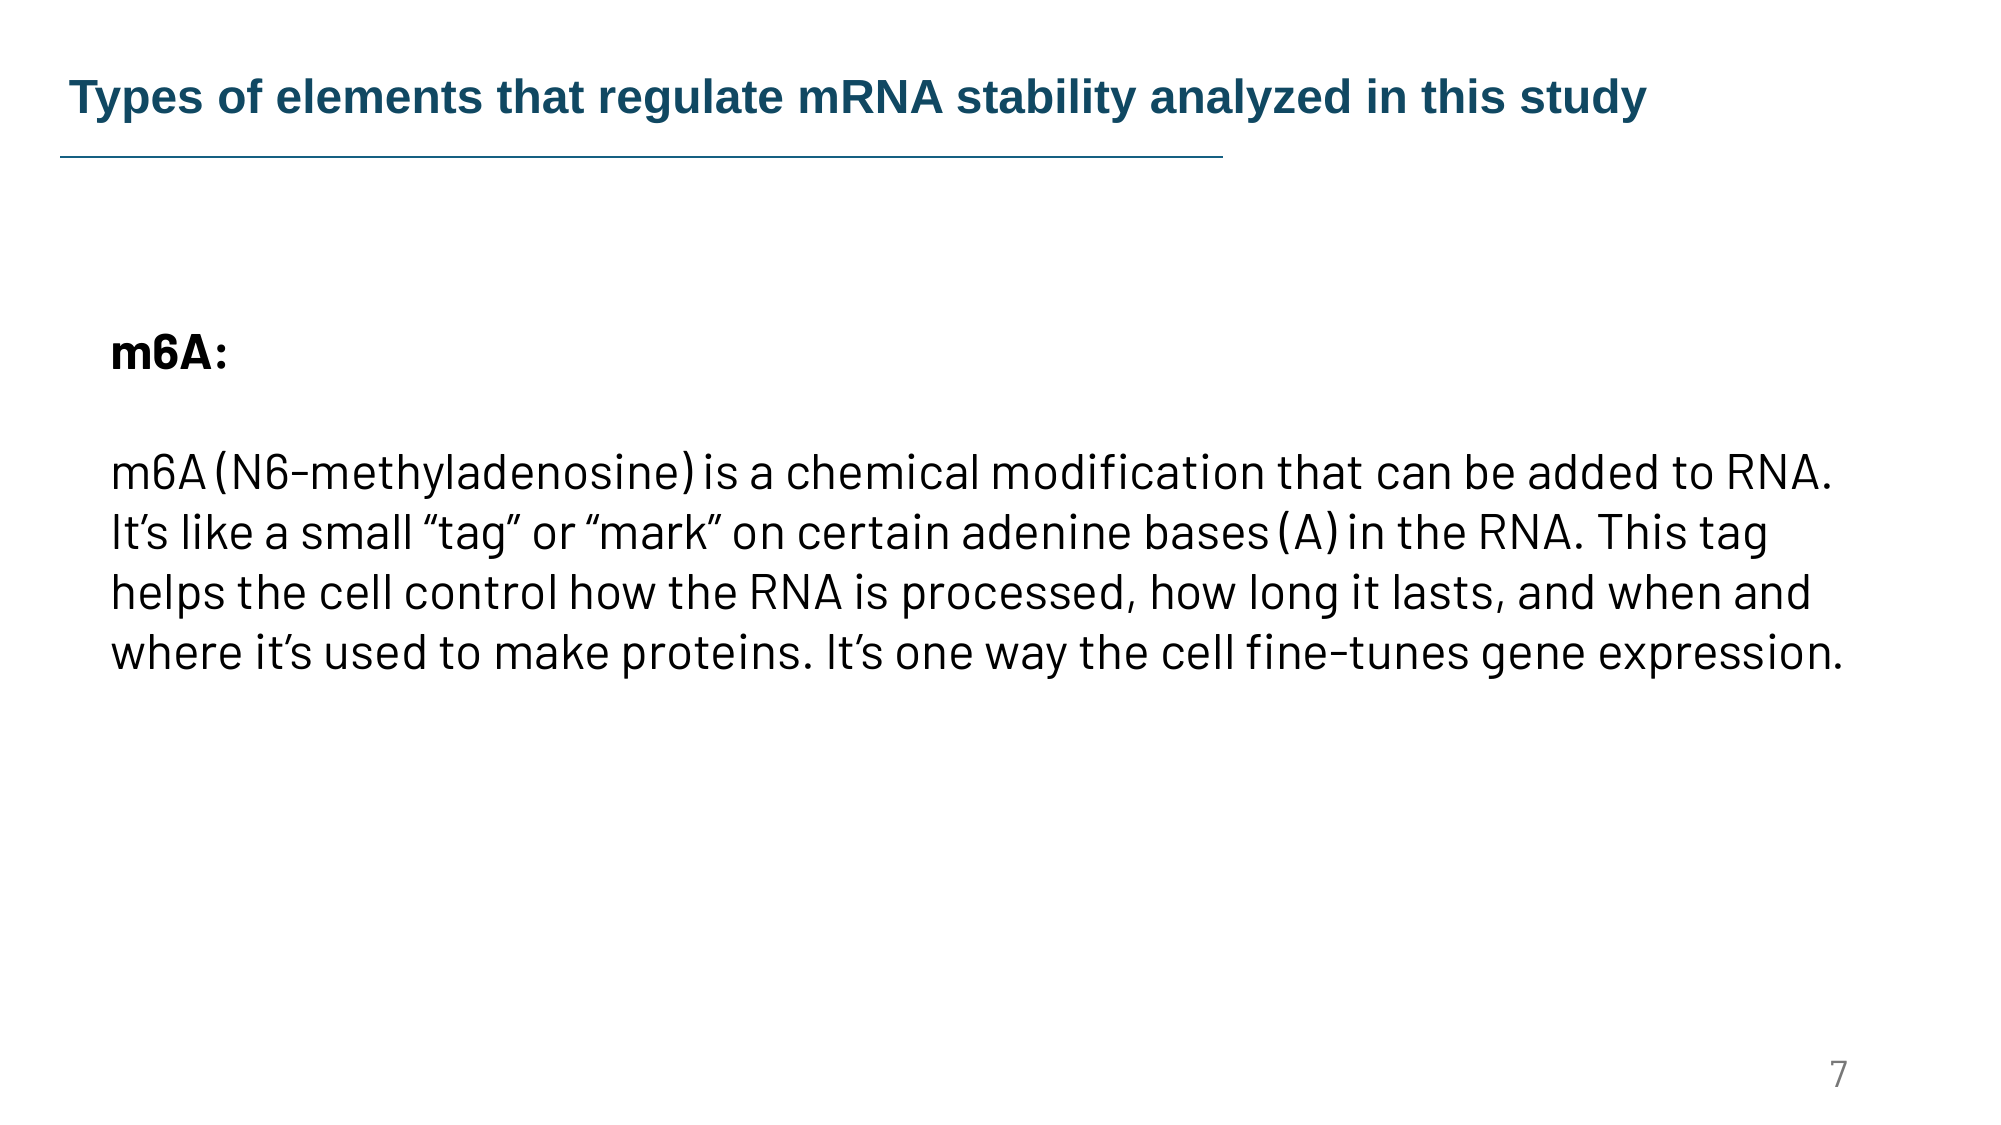

Types of elements that regulate mRNA stability analyzed in this study
m6A:

m6A (N6-methyladenosine) is a chemical modification that can be added to RNA. It’s like a small “tag” or “mark” on certain adenine bases (A) in the RNA. This tag helps the cell control how the RNA is processed, how long it lasts, and when and where it’s used to make proteins. It’s one way the cell fine-tunes gene expression.
7